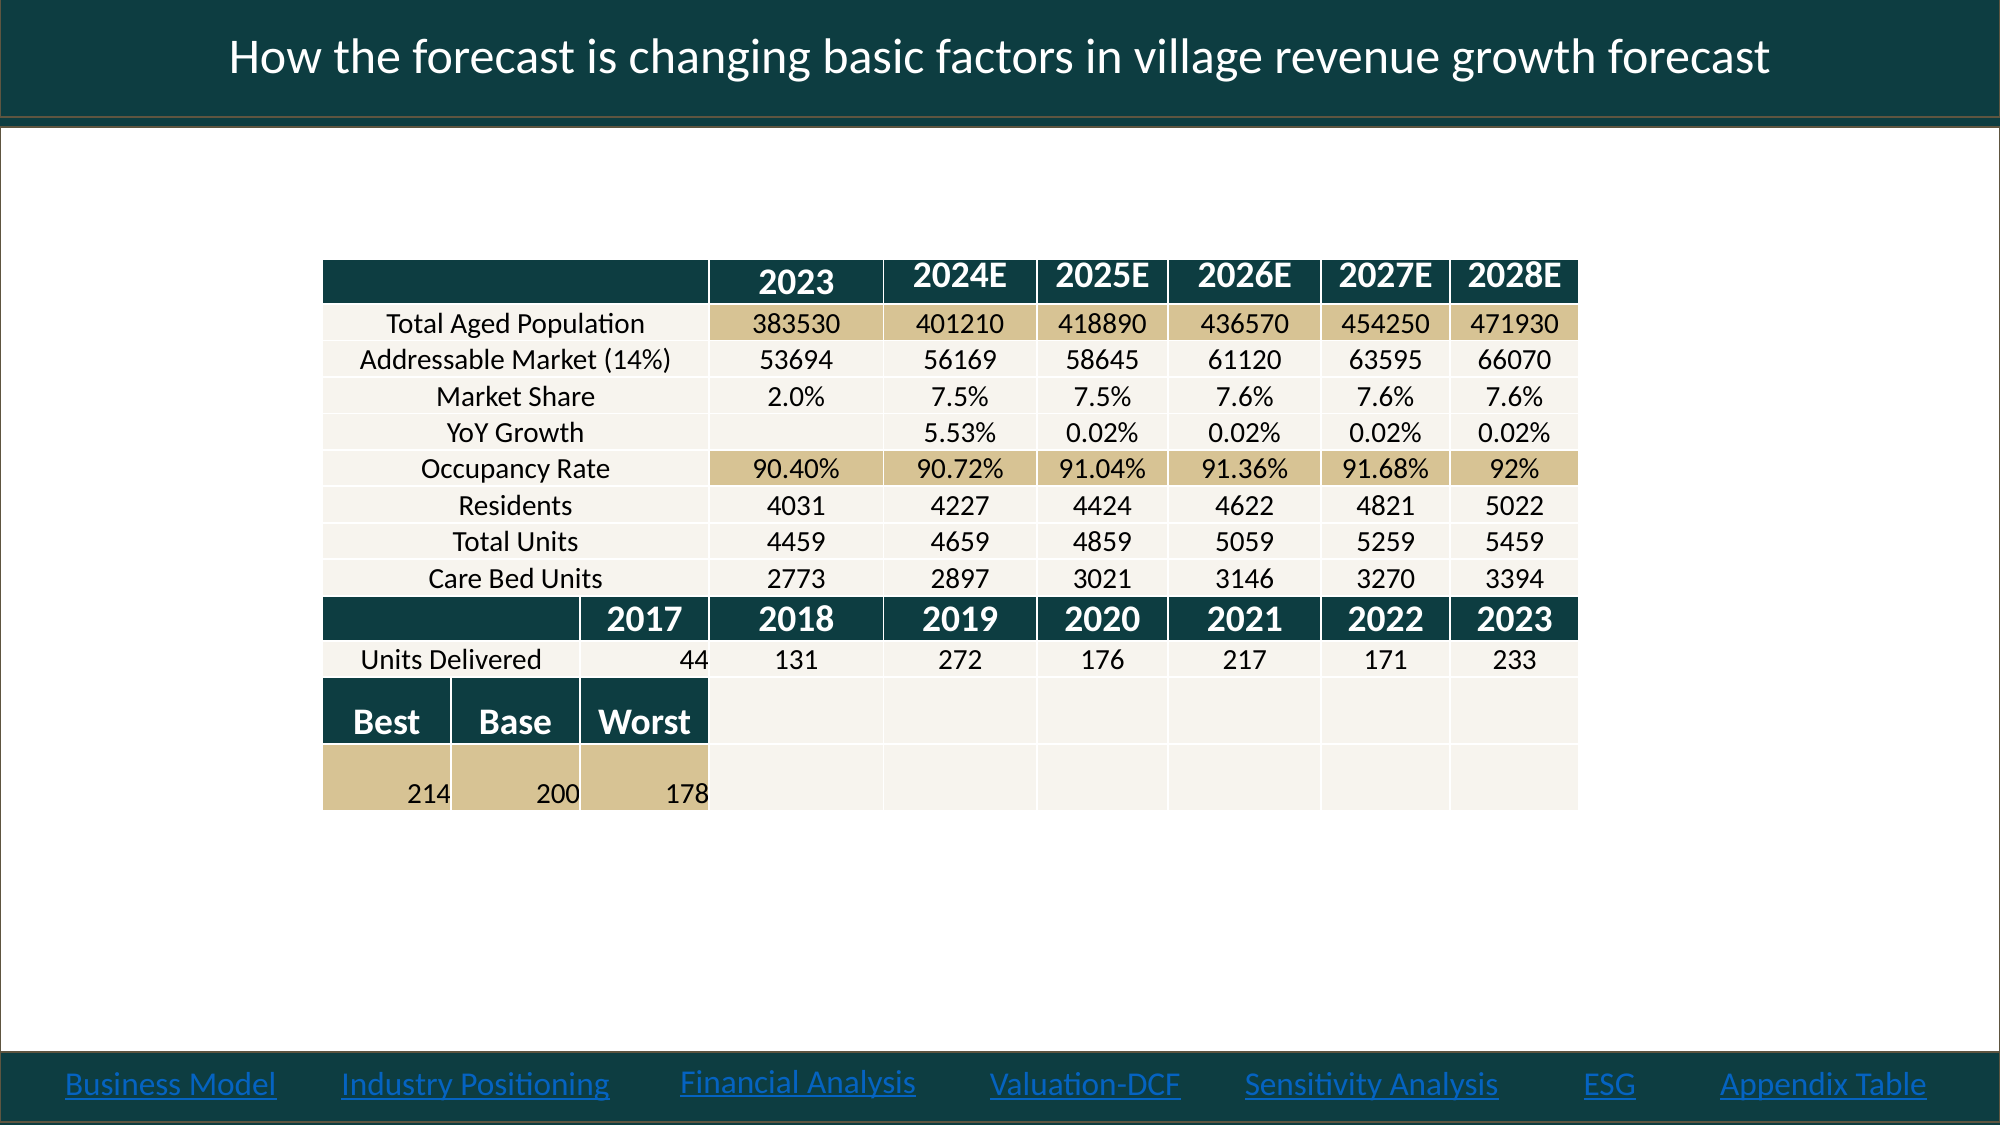

How the forecast is changing basic factors in village revenue growth forecast

|  |  |  | 2023 | 2024E | 2025E | 2026E | 2027E | 2028E |
| --- | --- | --- | --- | --- | --- | --- | --- | --- |
| Total Aged Population |  |  | 383530 | 401210 | 418890 | 436570 | 454250 | 471930 |
| Addressable Market (14%) |  |  | 53694 | 56169 | 58645 | 61120 | 63595 | 66070 |
| Market Share |  |  | 2.0% | 7.5% | 7.5% | 7.6% | 7.6% | 7.6% |
| YoY Growth |  |  |  | 5.53% | 0.02% | 0.02% | 0.02% | 0.02% |
| Occupancy Rate |  |  | 90.40% | 90.72% | 91.04% | 91.36% | 91.68% | 92% |
| Residents |  |  | 4031 | 4227 | 4424 | 4622 | 4821 | 5022 |
| Total Units |  |  | 4459 | 4659 | 4859 | 5059 | 5259 | 5459 |
| Care Bed Units |  |  | 2773 | 2897 | 3021 | 3146 | 3270 | 3394 |
|  |  | 2017 | 2018 | 2019 | 2020 | 2021 | 2022 | 2023 |
| Units Delivered |  | 44 | 131 | 272 | 176 | 217 | 171 | 233 |
| Best | Base | Worst |  |  |  |  |  |  |
| 214 | 200 | 178 |  |  |  |  |  |  |

Financial Analysis
Business Model
Industry Positioning
Valuation-DCF
Sensitivity Analysis
ESG
Appendix Table